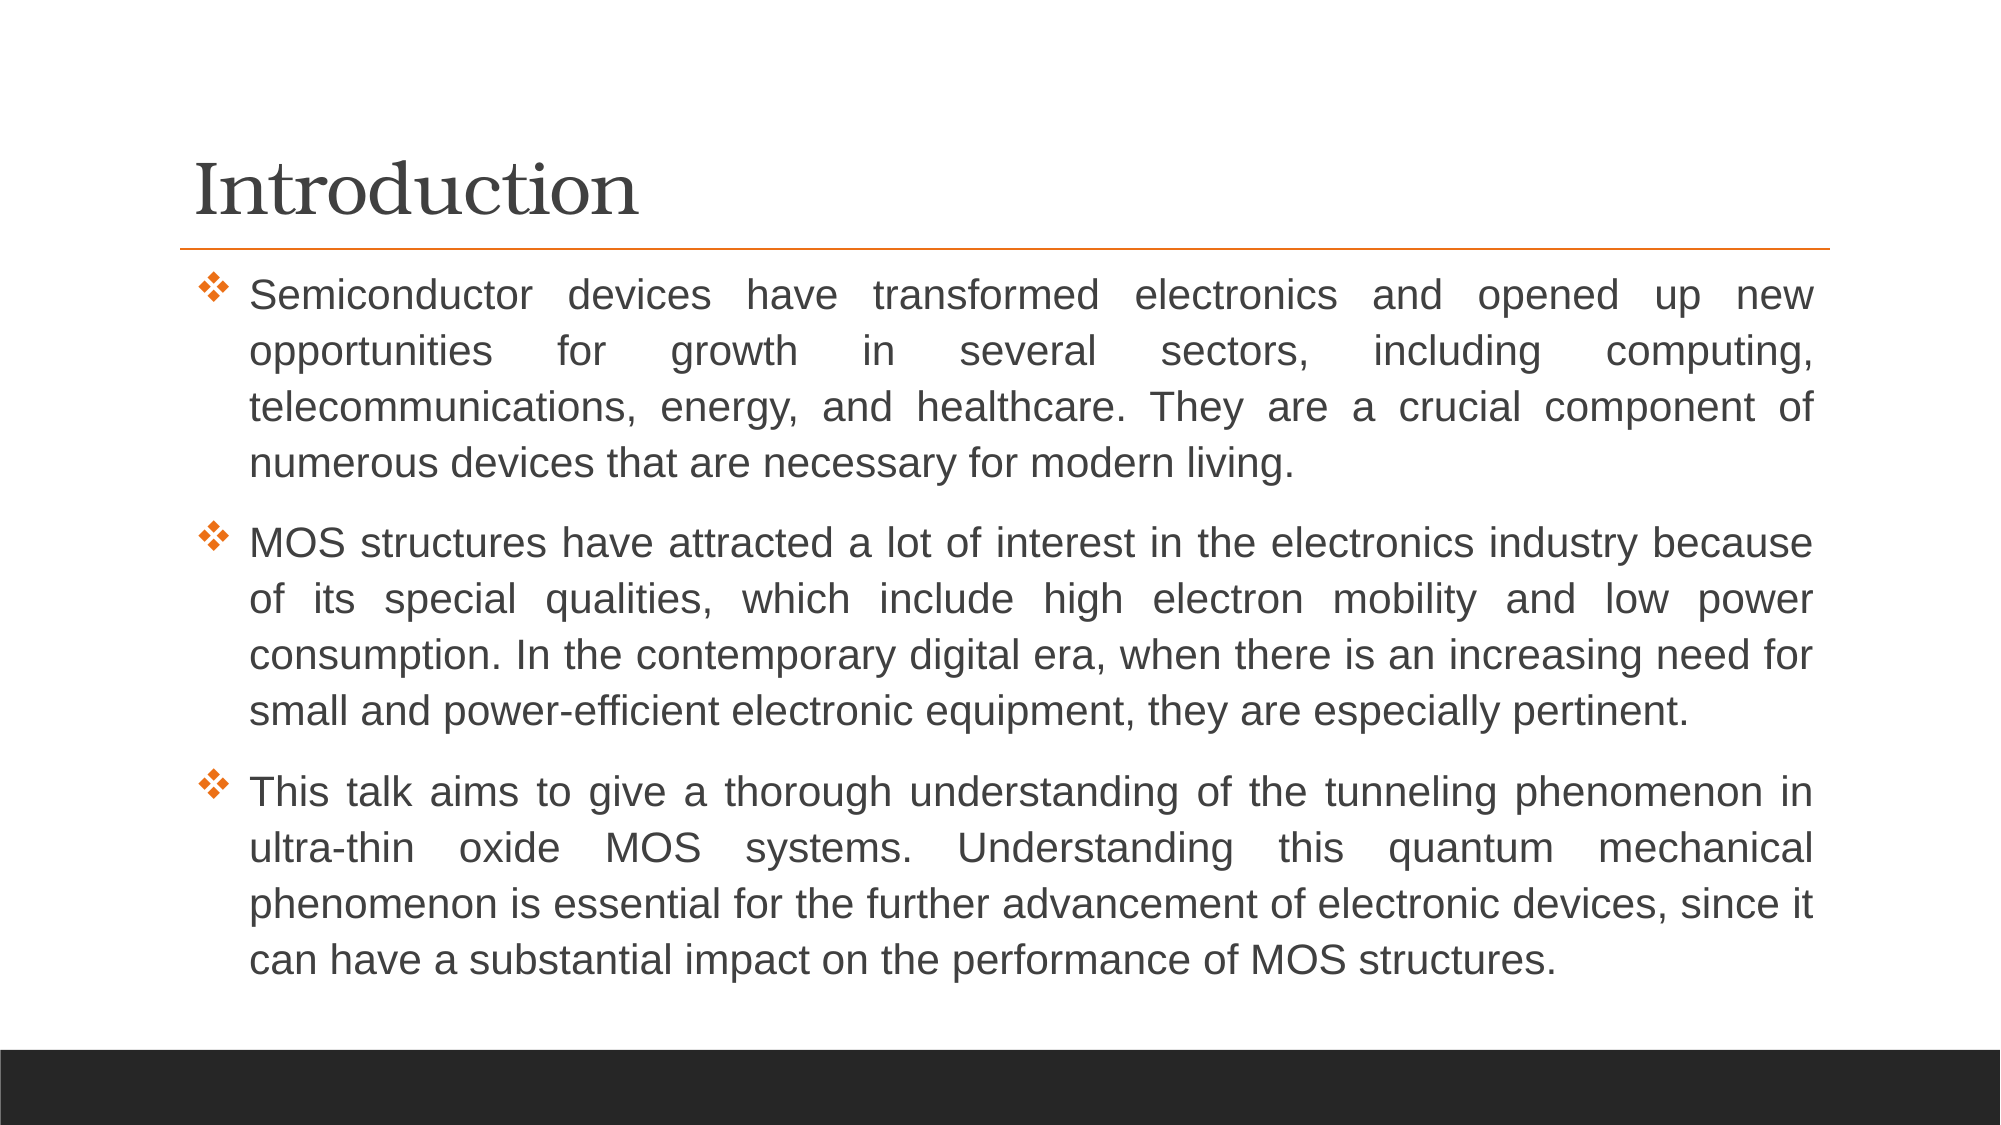

Introduction
Semiconductor devices have transformed electronics and opened up new opportunities for growth in several sectors, including computing, telecommunications, energy, and healthcare. They are a crucial component of numerous devices that are necessary for modern living.
MOS structures have attracted a lot of interest in the electronics industry because of its special qualities, which include high electron mobility and low power consumption. In the contemporary digital era, when there is an increasing need for small and power-efficient electronic equipment, they are especially pertinent.
This talk aims to give a thorough understanding of the tunneling phenomenon in ultra-thin oxide MOS systems. Understanding this quantum mechanical phenomenon is essential for the further advancement of electronic devices, since it can have a substantial impact on the performance of MOS structures.